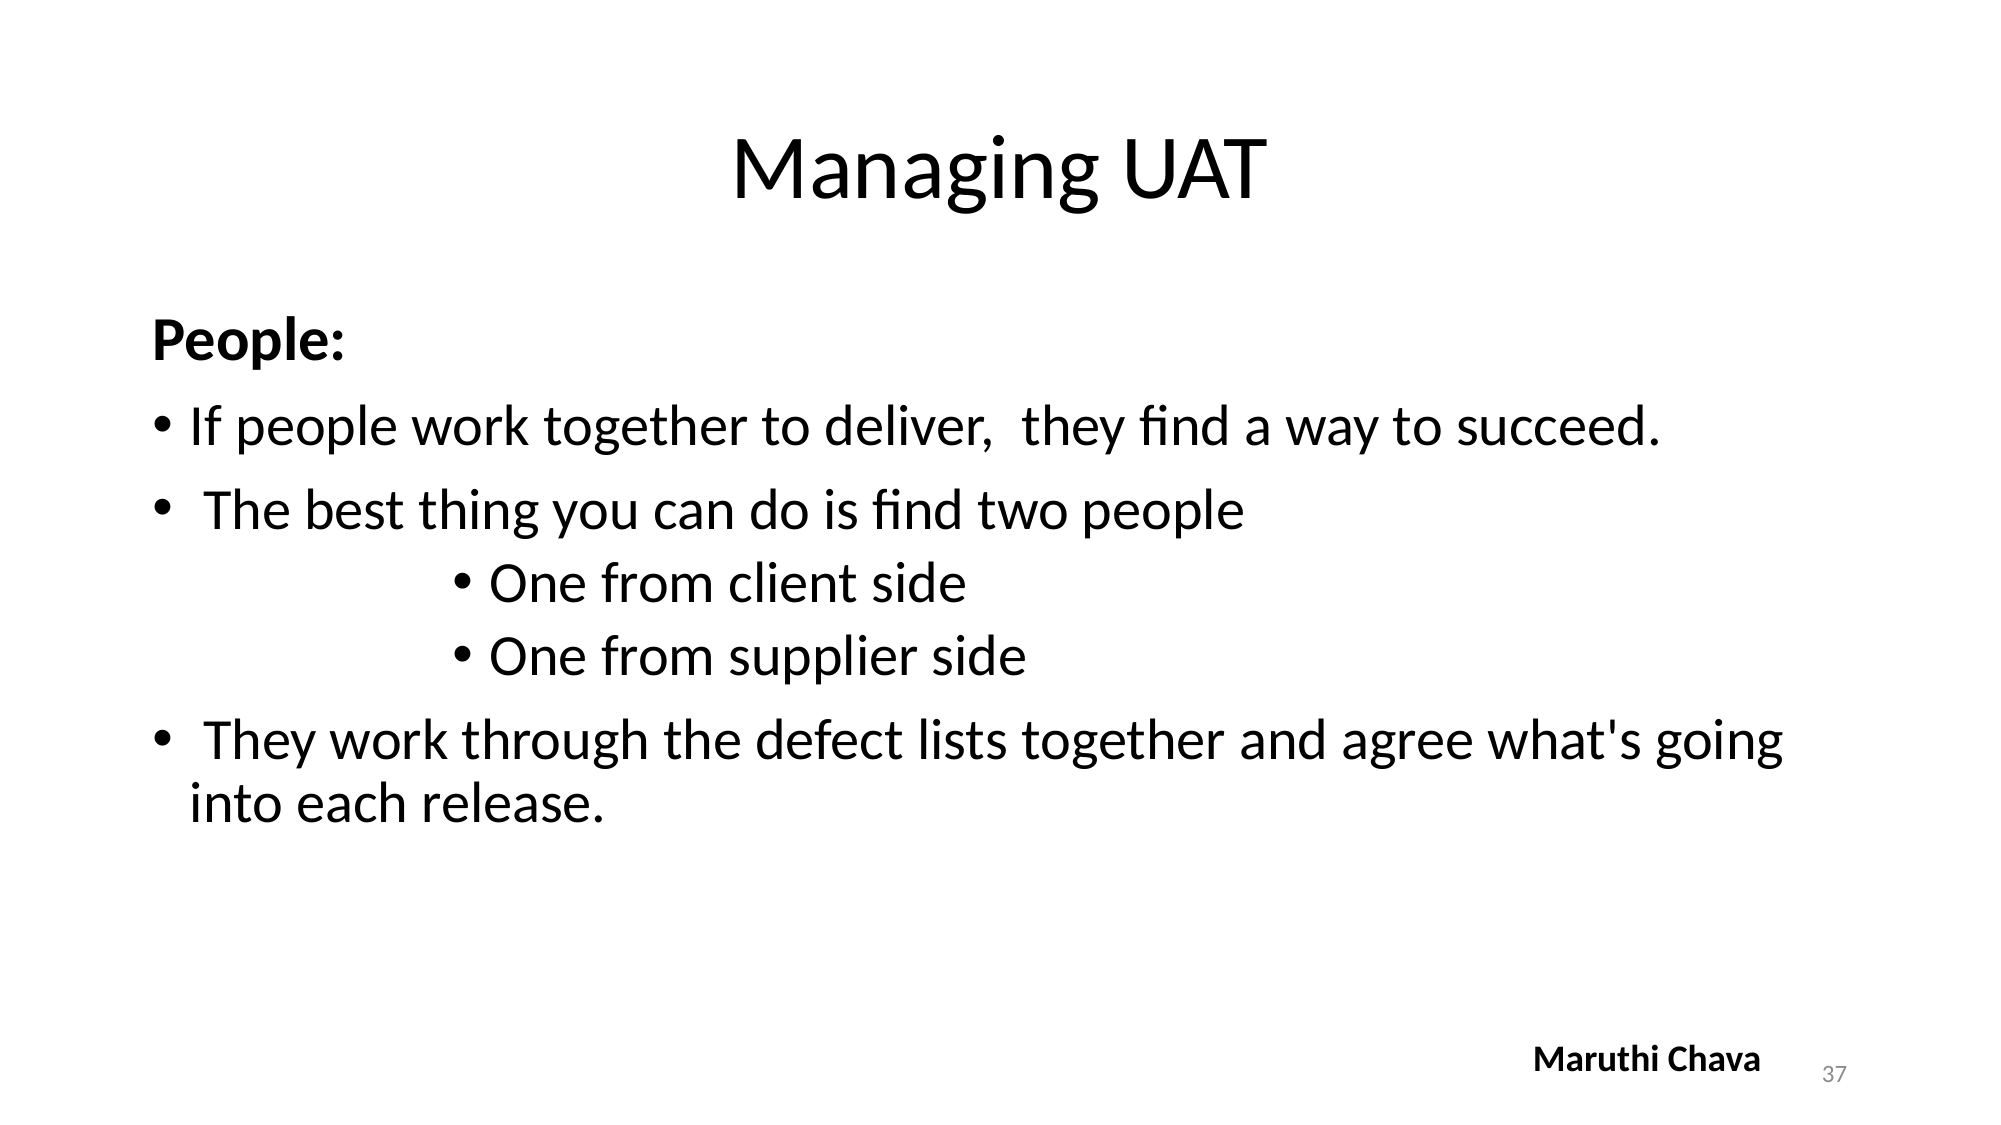

# Managing UAT
People:
If people work together to deliver,  they find a way to succeed.
 The best thing you can do is find two people
One from client side
One from supplier side
 They work through the defect lists together and agree what's going into each release.

| Maruthi Chava |
| --- |
37